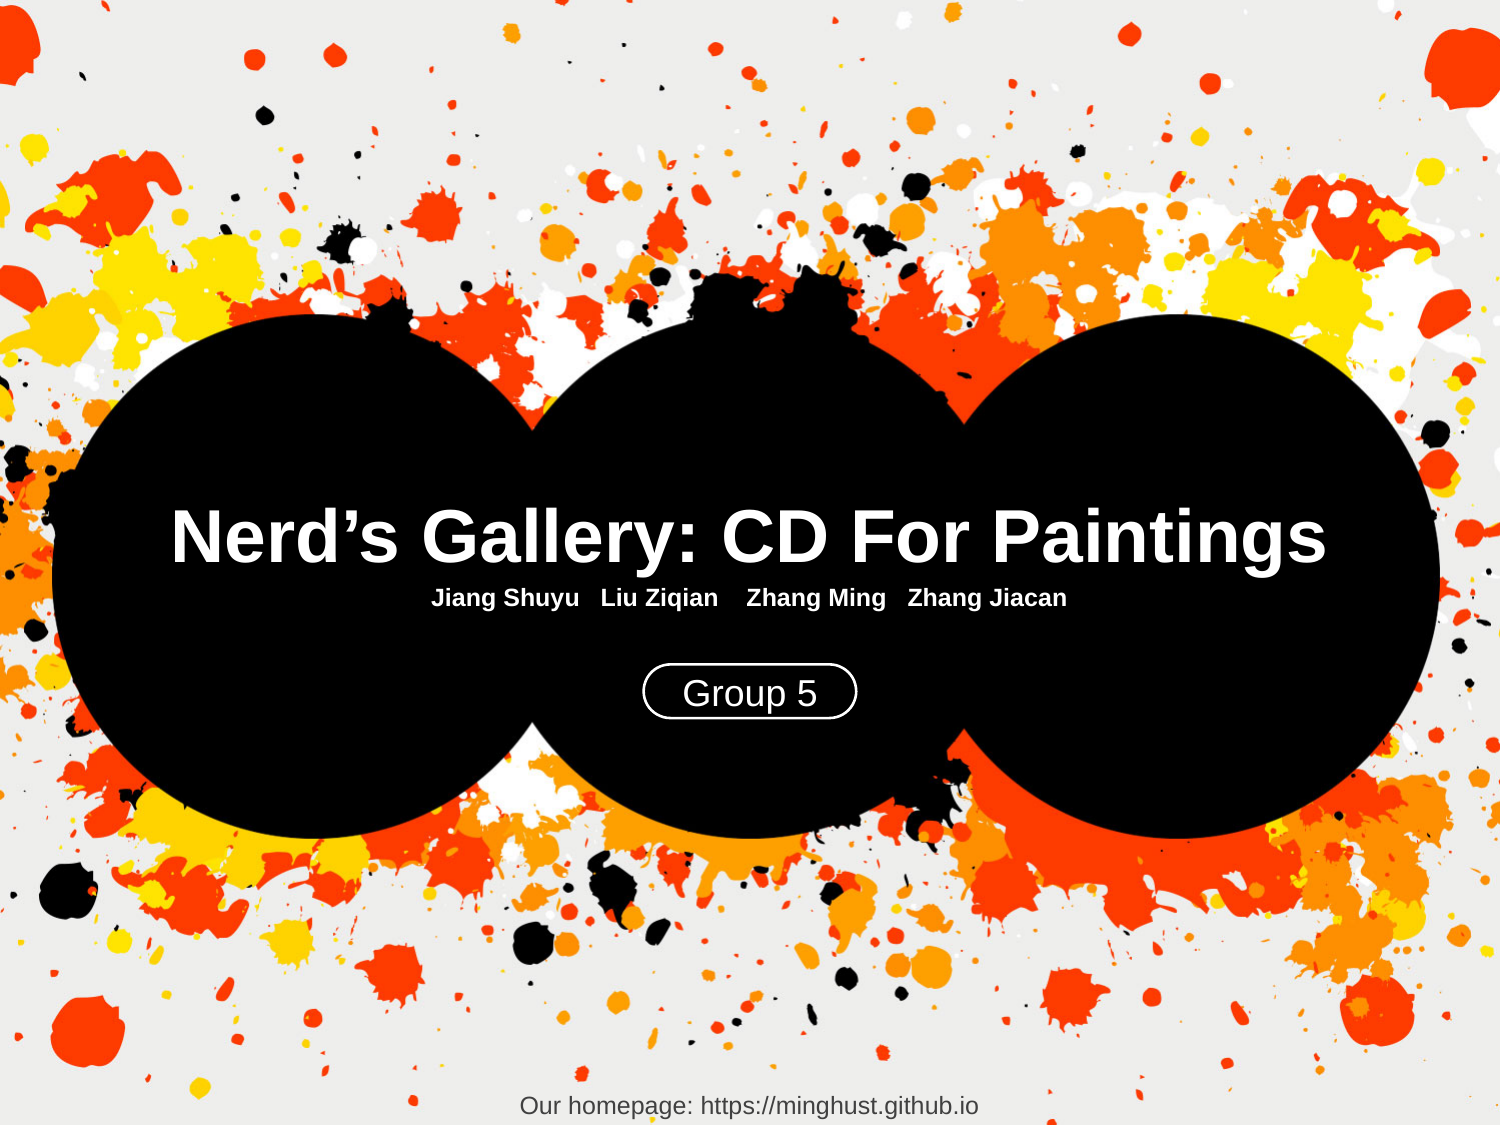

Nerd’s Gallery: CD For Paintings
Jiang Shuyu   Liu Ziqian    Zhang Ming   Zhang Jiacan
Group 5
Our homepage: https://minghust.github.io